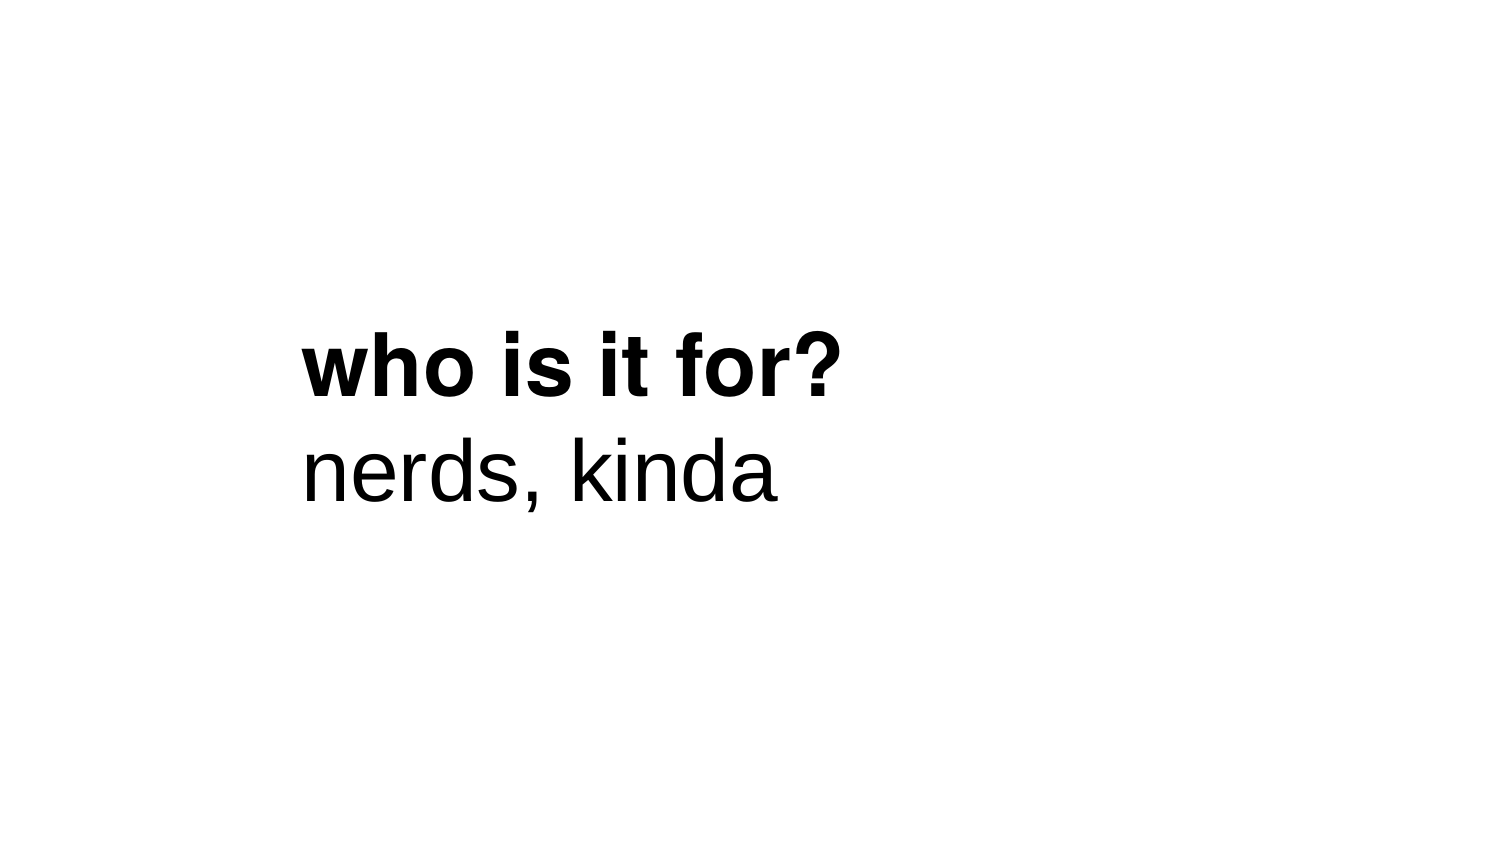

# who is it for?
nerds, kinda